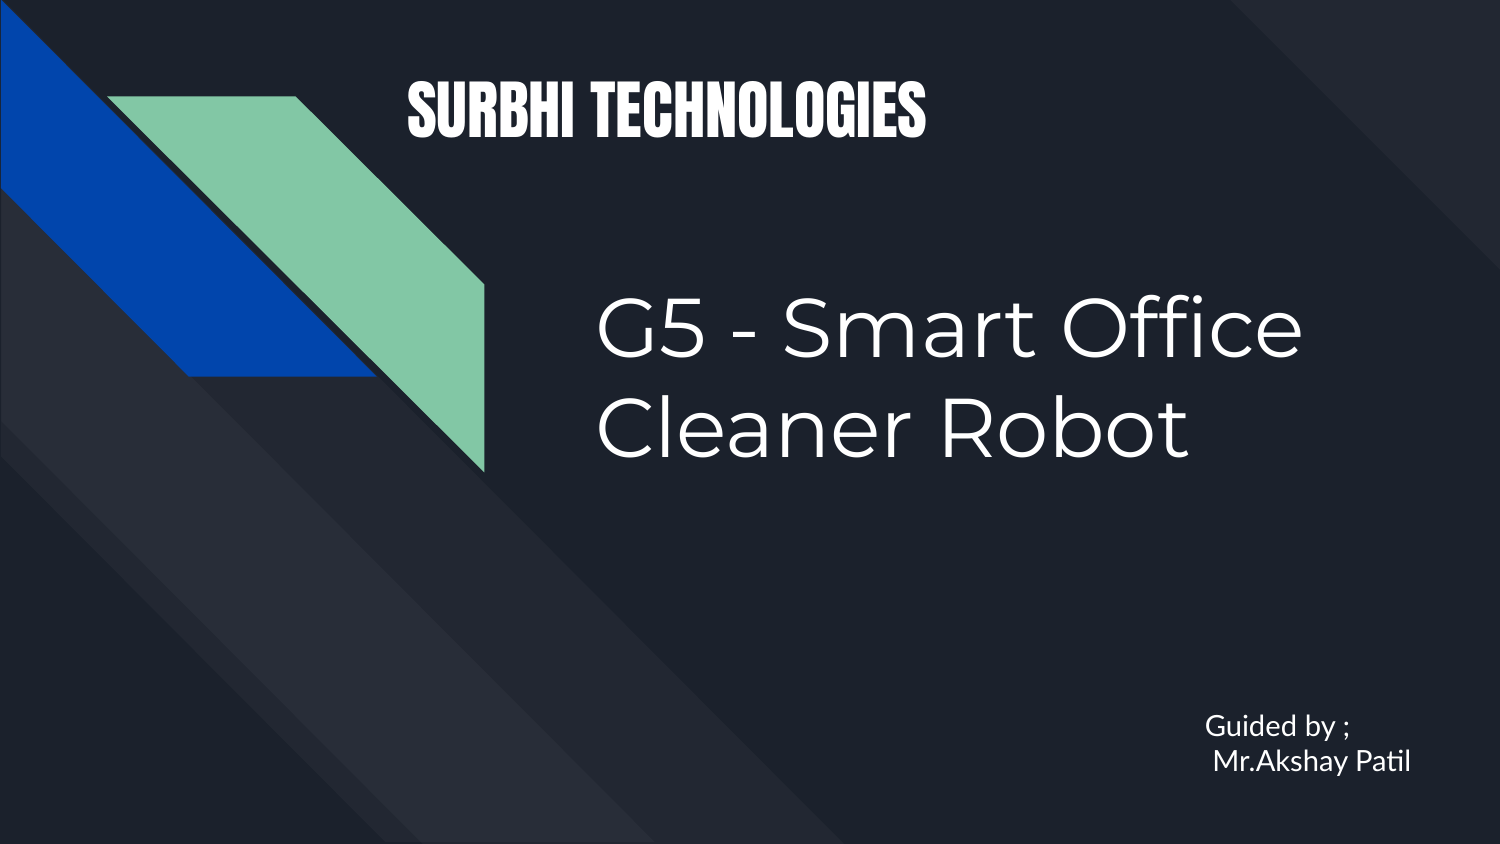

SURBHI TECHNOLOGIES
# G5 - Smart Office Cleaner Robot
Guided by ;
 Mr.Akshay Patil